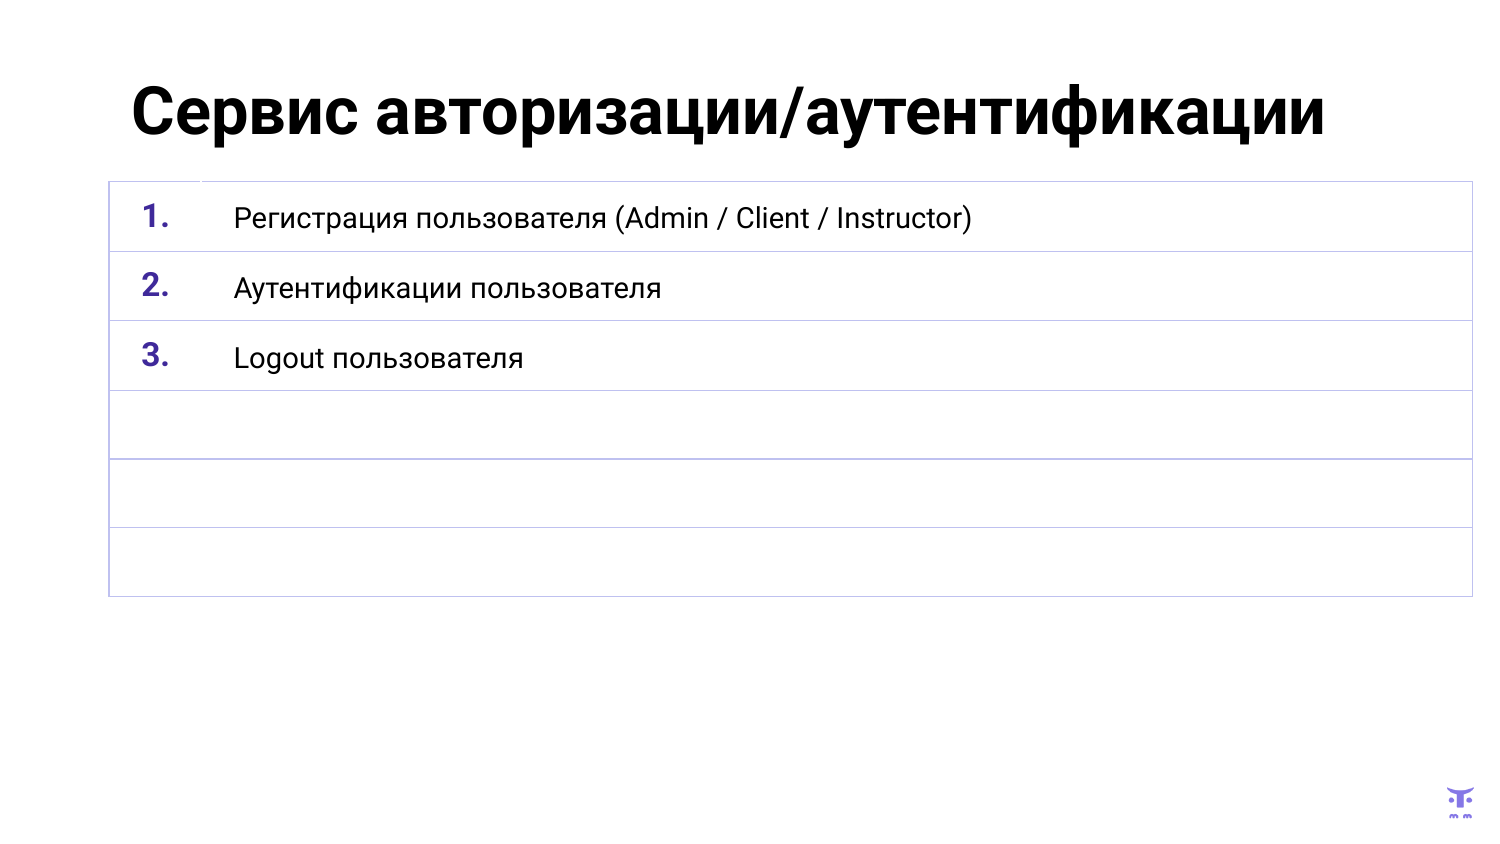

Сервис авторизации/аутентификации
| 1. | Регистрация пользователя (Admin / Client / Instructor) |
| --- | --- |
| 2. | Аутентификации пользователя |
| 3. | Logout пользователя |
|  |  |
|  |  |
|  |  |